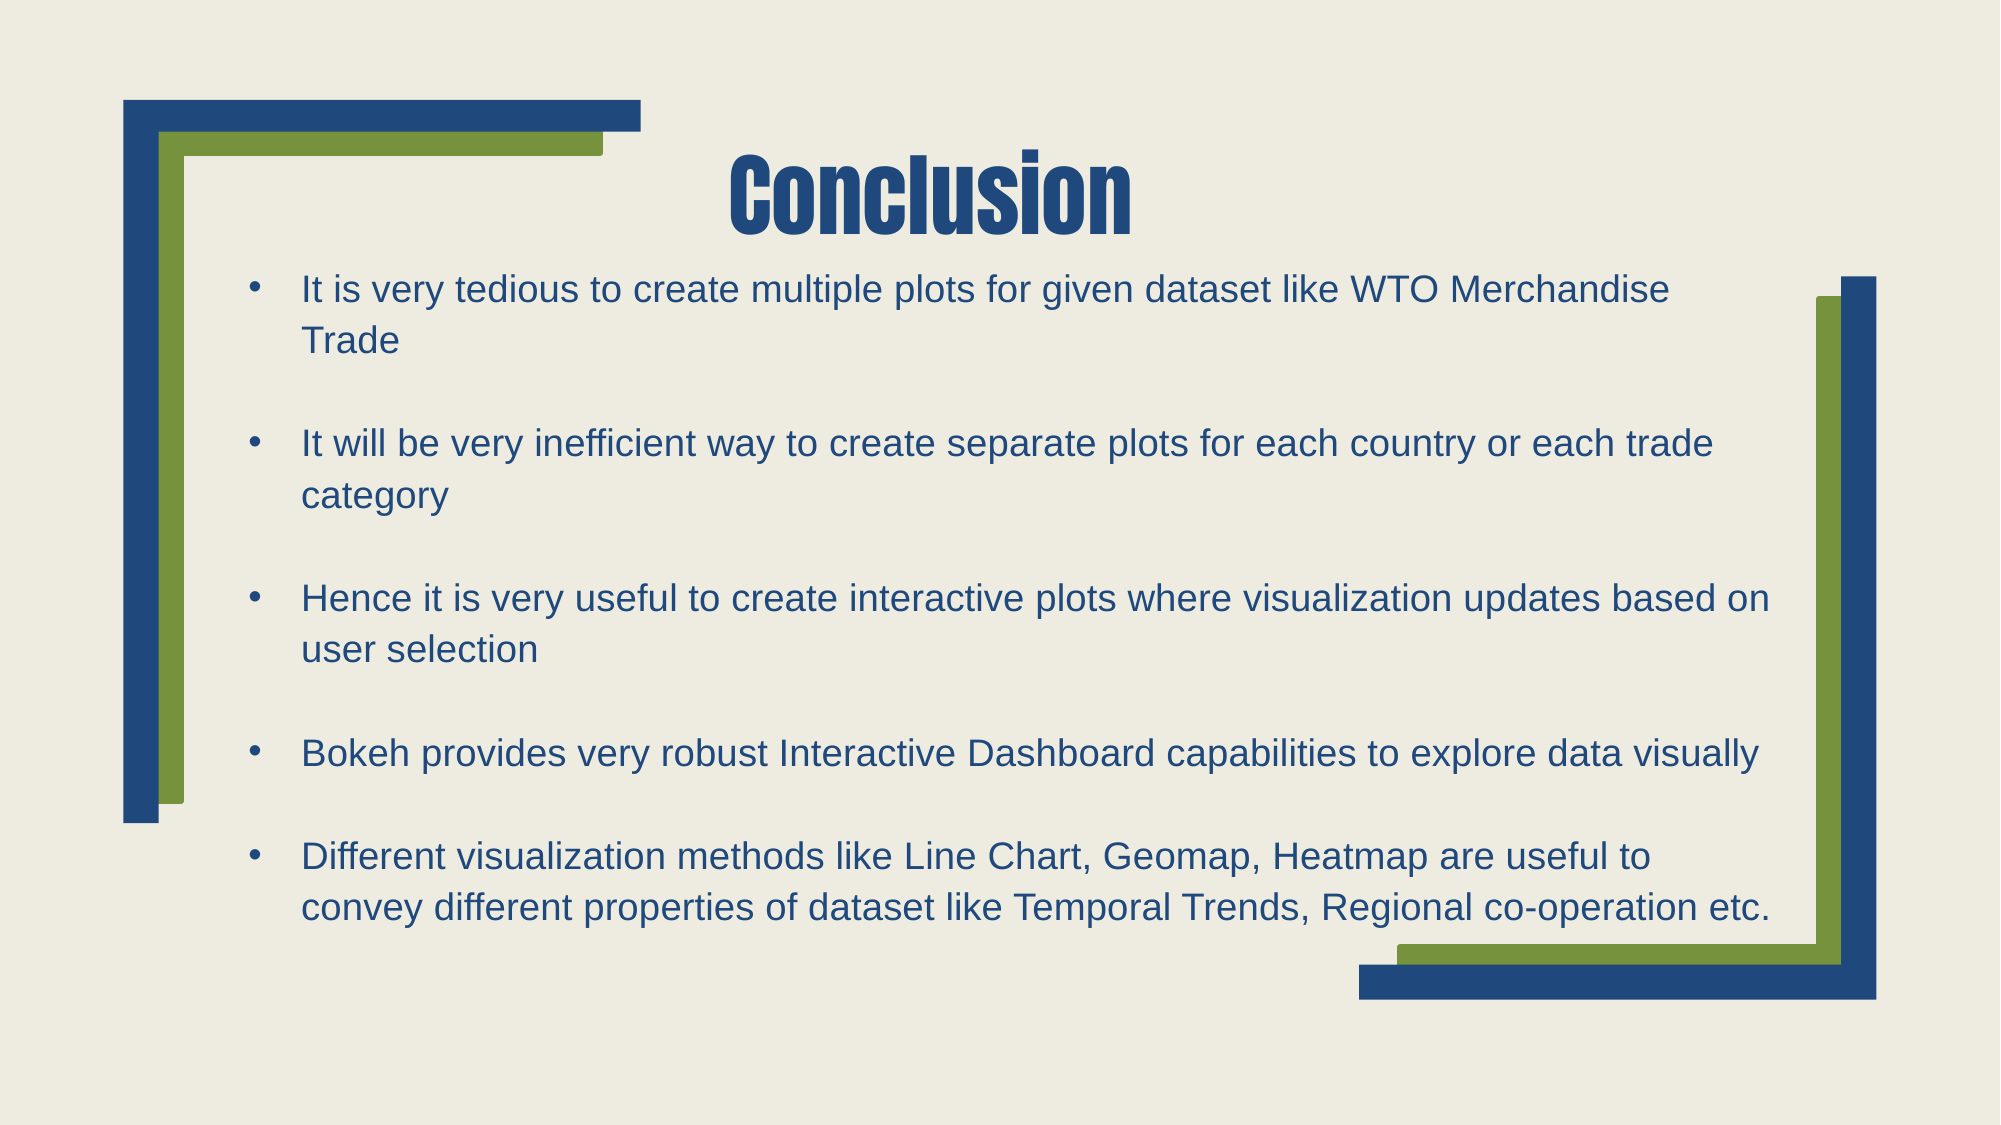

# Conclusion
It is very tedious to create multiple plots for given dataset like WTO Merchandise Trade

It will be very inefficient way to create separate plots for each country or each trade category

Hence it is very useful to create interactive plots where visualization updates based on user selection

Bokeh provides very robust Interactive Dashboard capabilities to explore data visually

Different visualization methods like Line Chart, Geomap, Heatmap are useful to convey different properties of dataset like Temporal Trends, Regional co-operation etc.